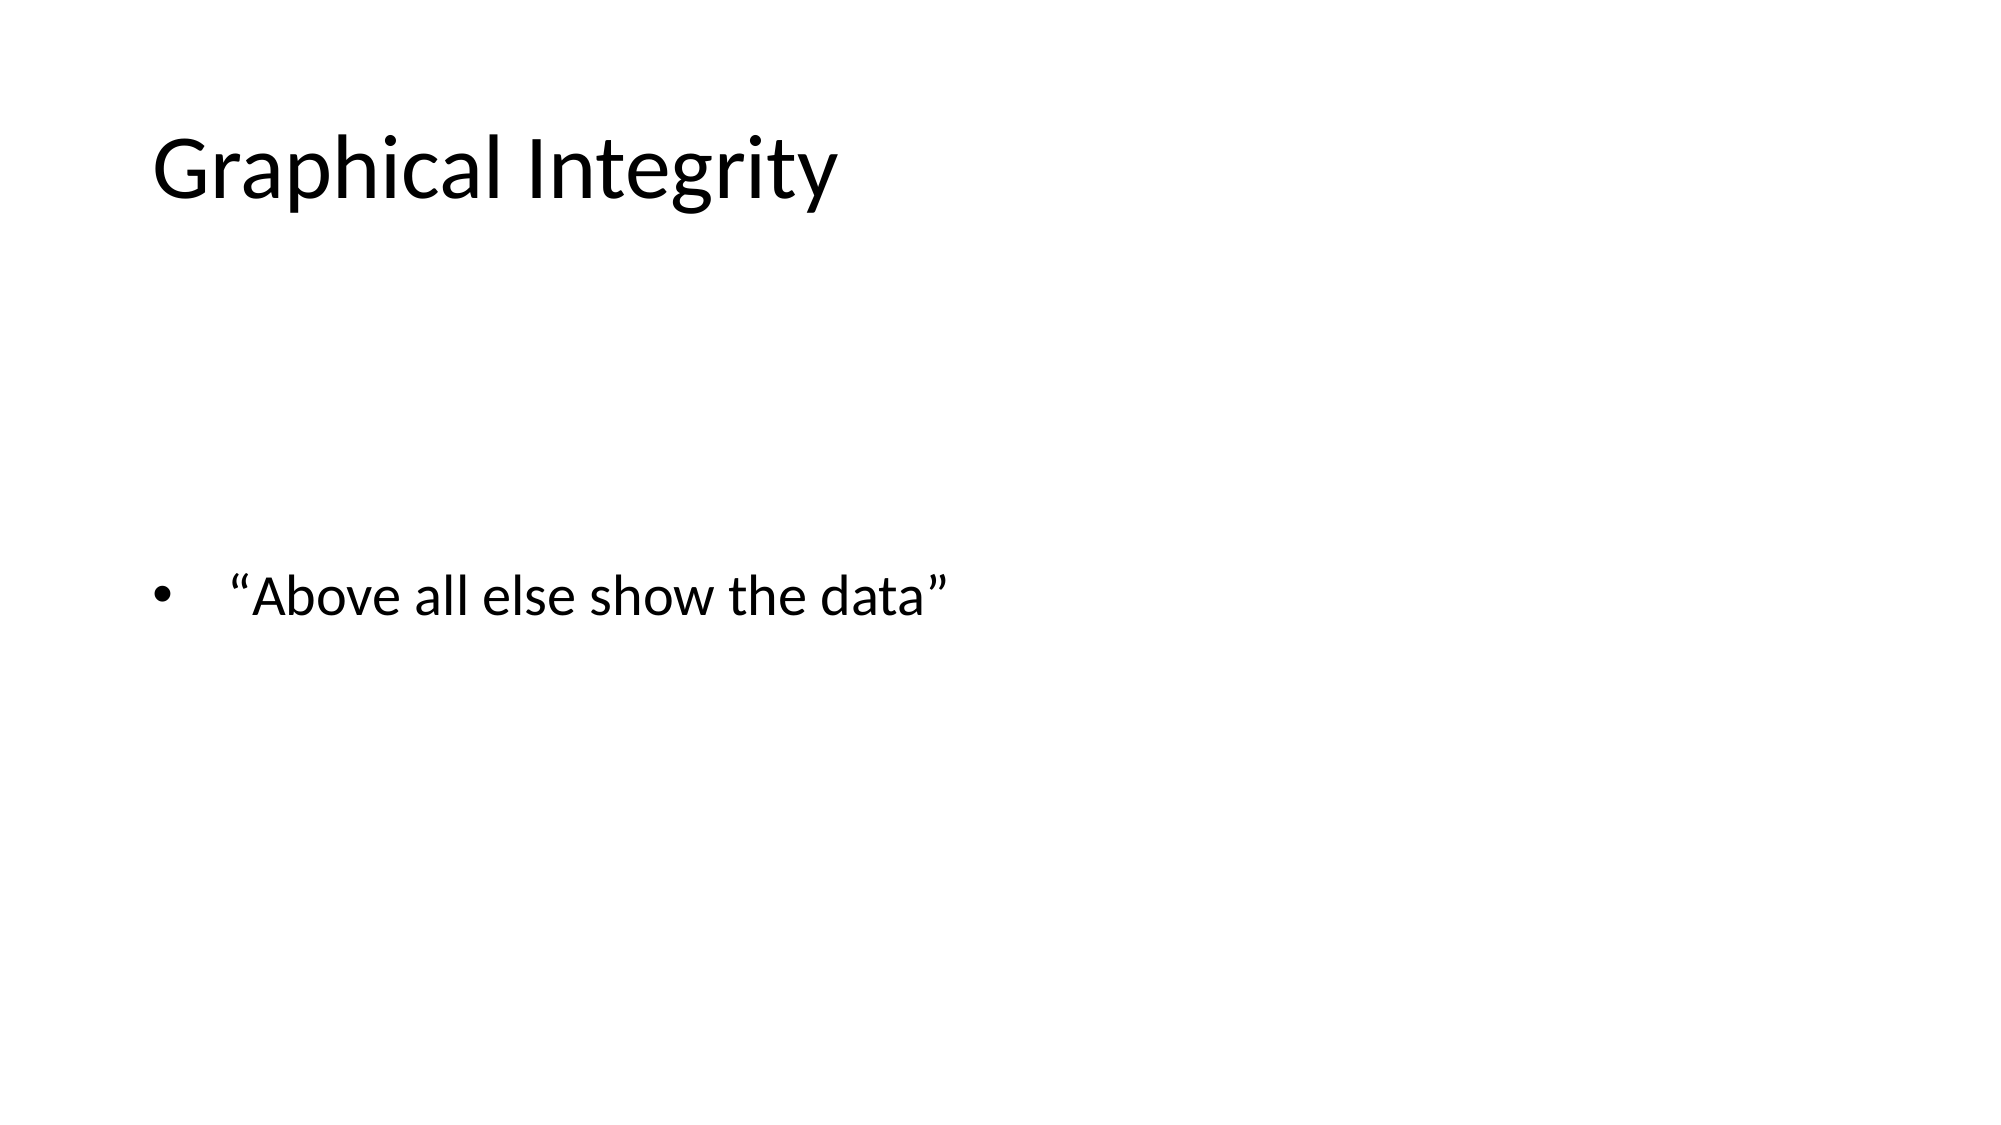

# Graphical Integrity

“Above all else show the data”